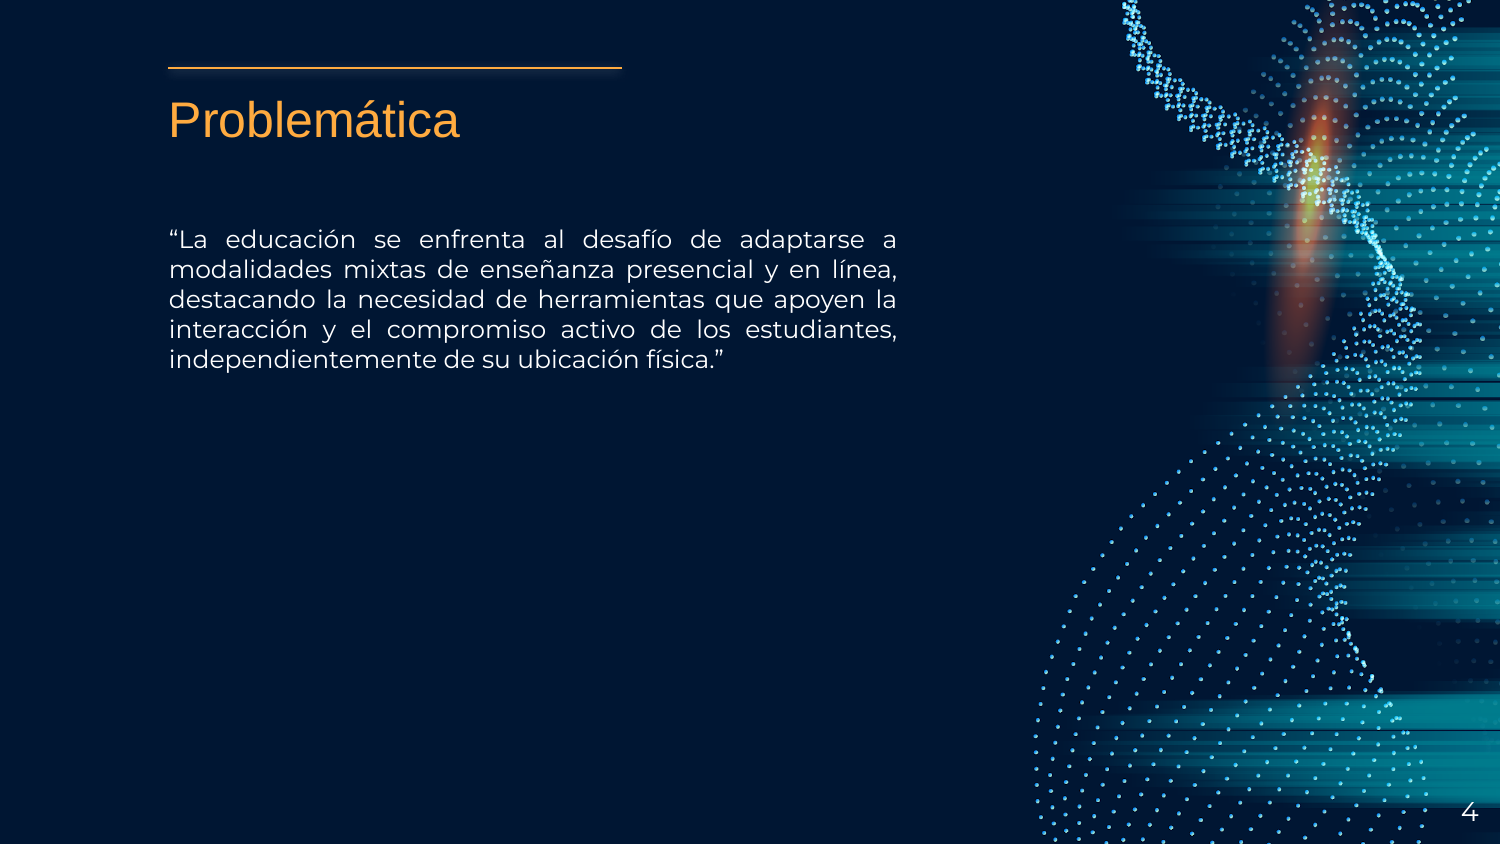

# Problemática
“La educación se enfrenta al desafío de adaptarse a modalidades mixtas de enseñanza presencial y en línea, destacando la necesidad de herramientas que apoyen la interacción y el compromiso activo de los estudiantes, independientemente de su ubicación física.”
4